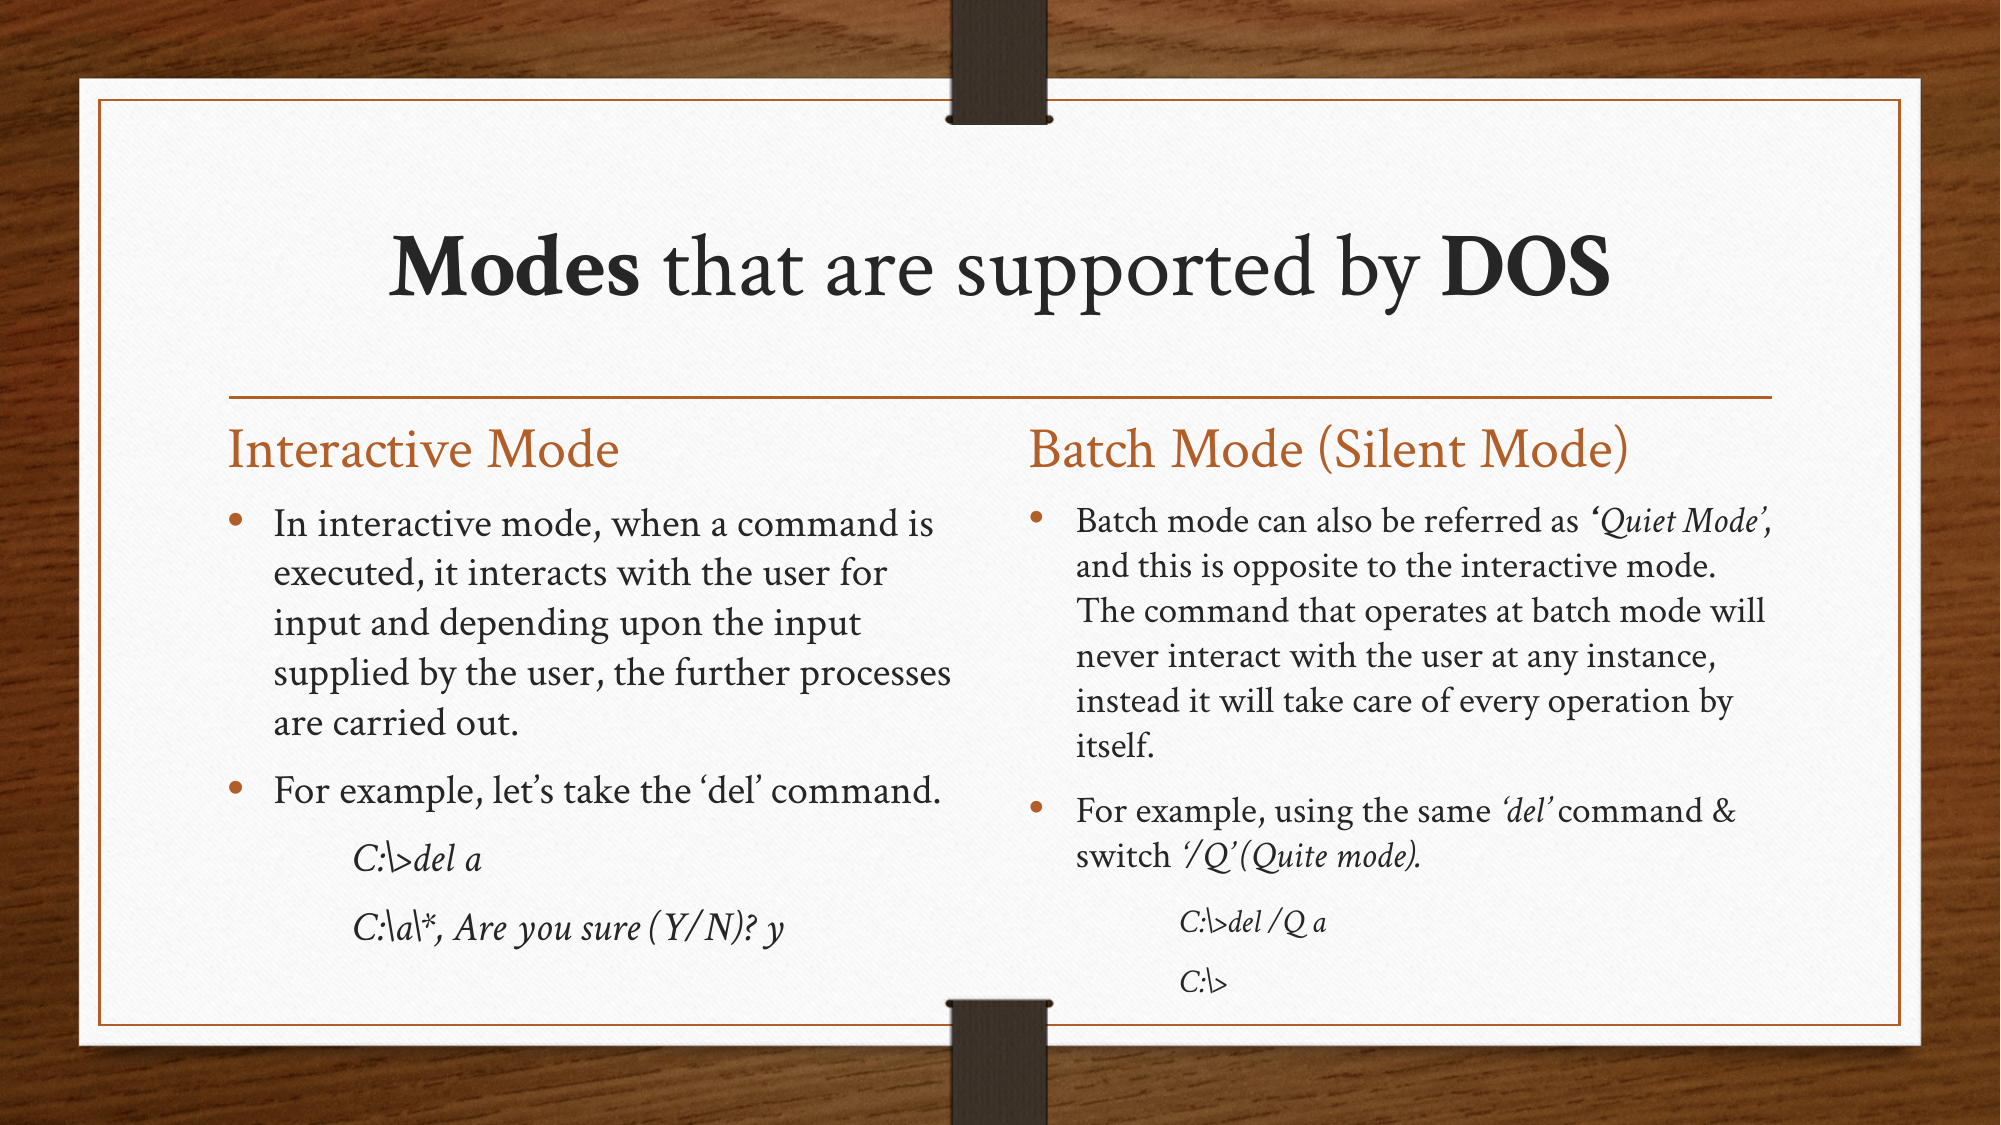

# Modes that are supported by DOS
Interactive Mode
Batch Mode (Silent Mode)
In interactive mode, when a command is executed, it interacts with the user for input and depending upon the input supplied by the user, the further processes are carried out.
For example, let’s take the ‘del’ command.
	C:\>del a
	C:\a\*, Are you sure (Y/N)? y
Batch mode can also be referred as ‘‘Quiet Mode’, and this is opposite to the interactive mode. The command that operates at batch mode will never interact with the user at any instance, instead it will take care of every operation by itself.
For example, using the same ‘del’ command & switch ‘/Q’ (Quite mode).
	C:\>del /Q a
	C:\>